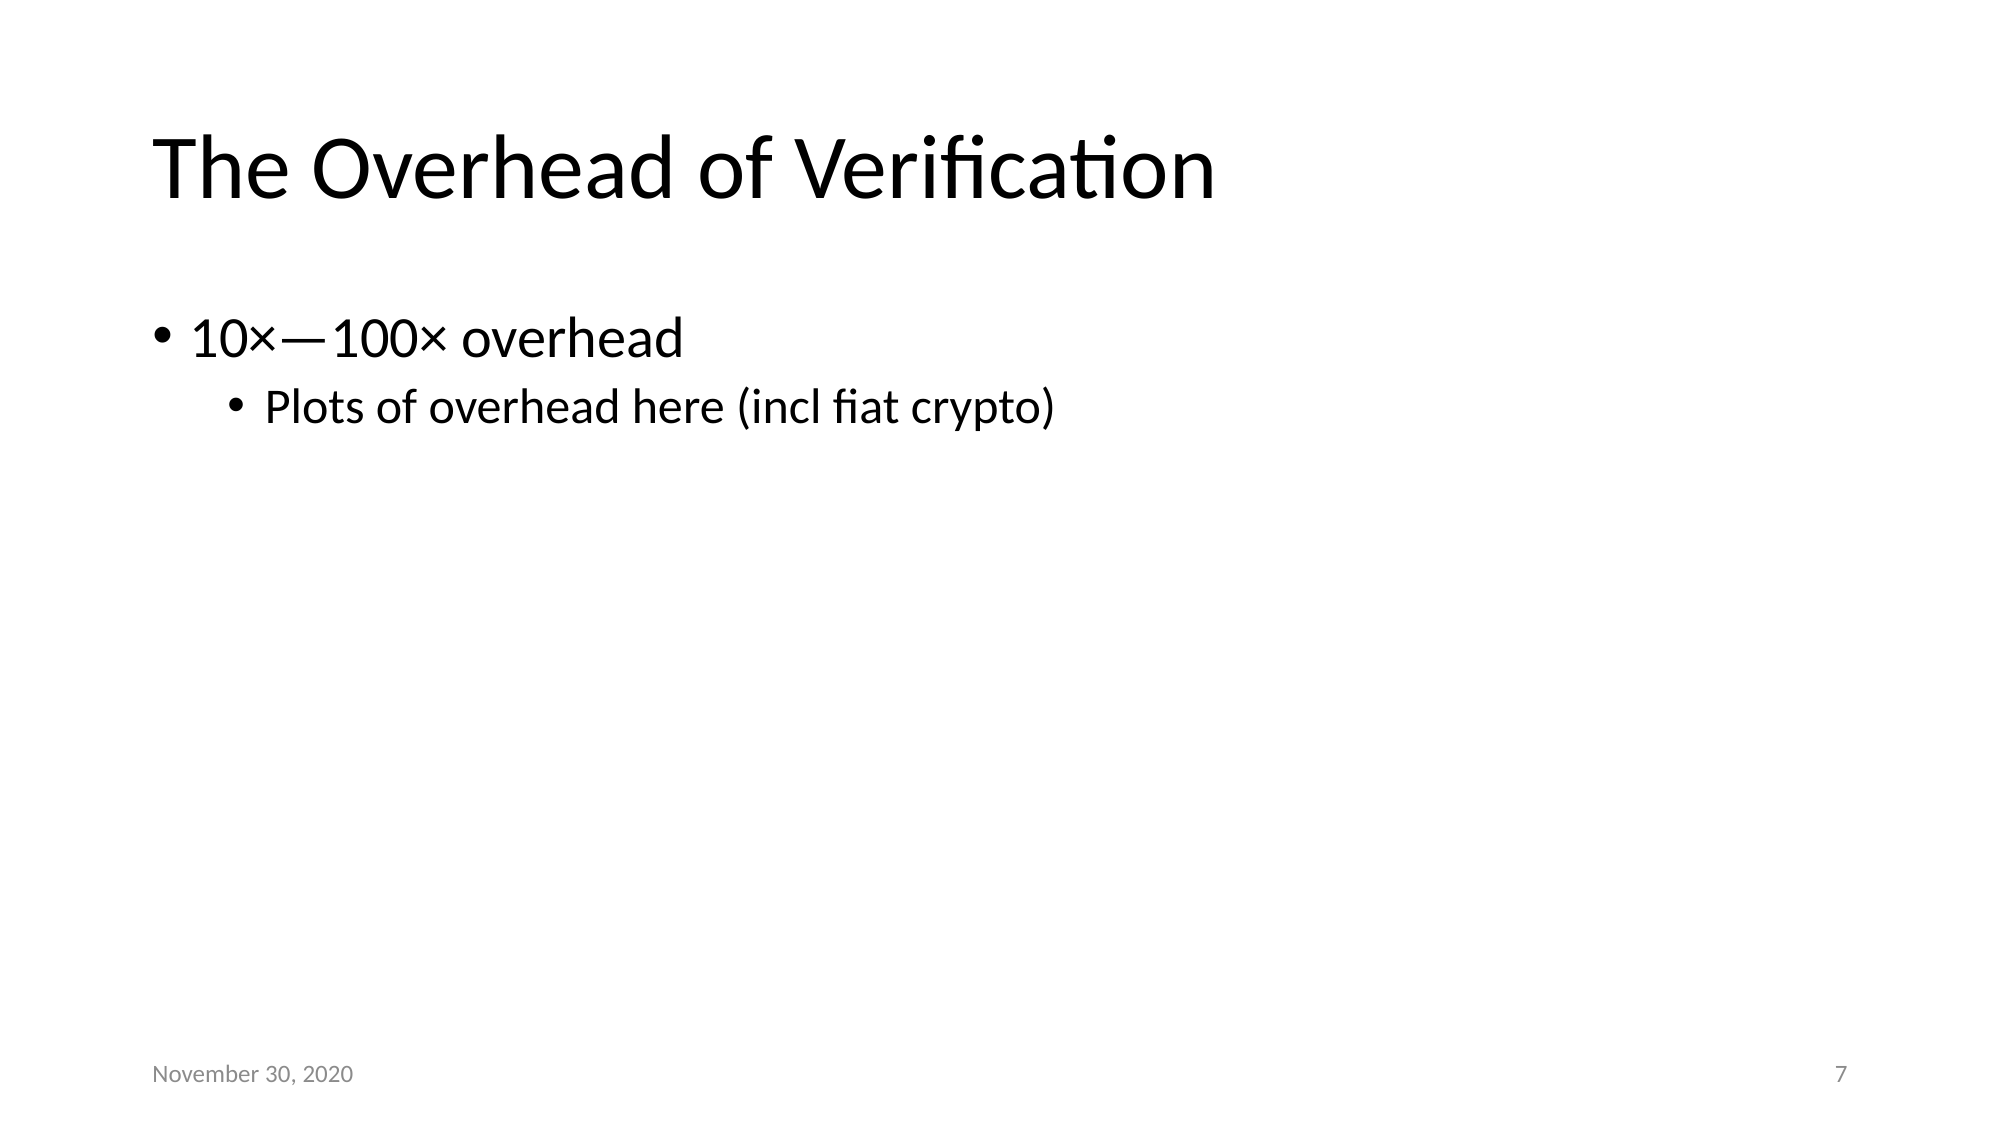

# The Overhead of Verification
10×—100× overhead
Plots of overhead here (incl fiat crypto)

November 30, 2020
7